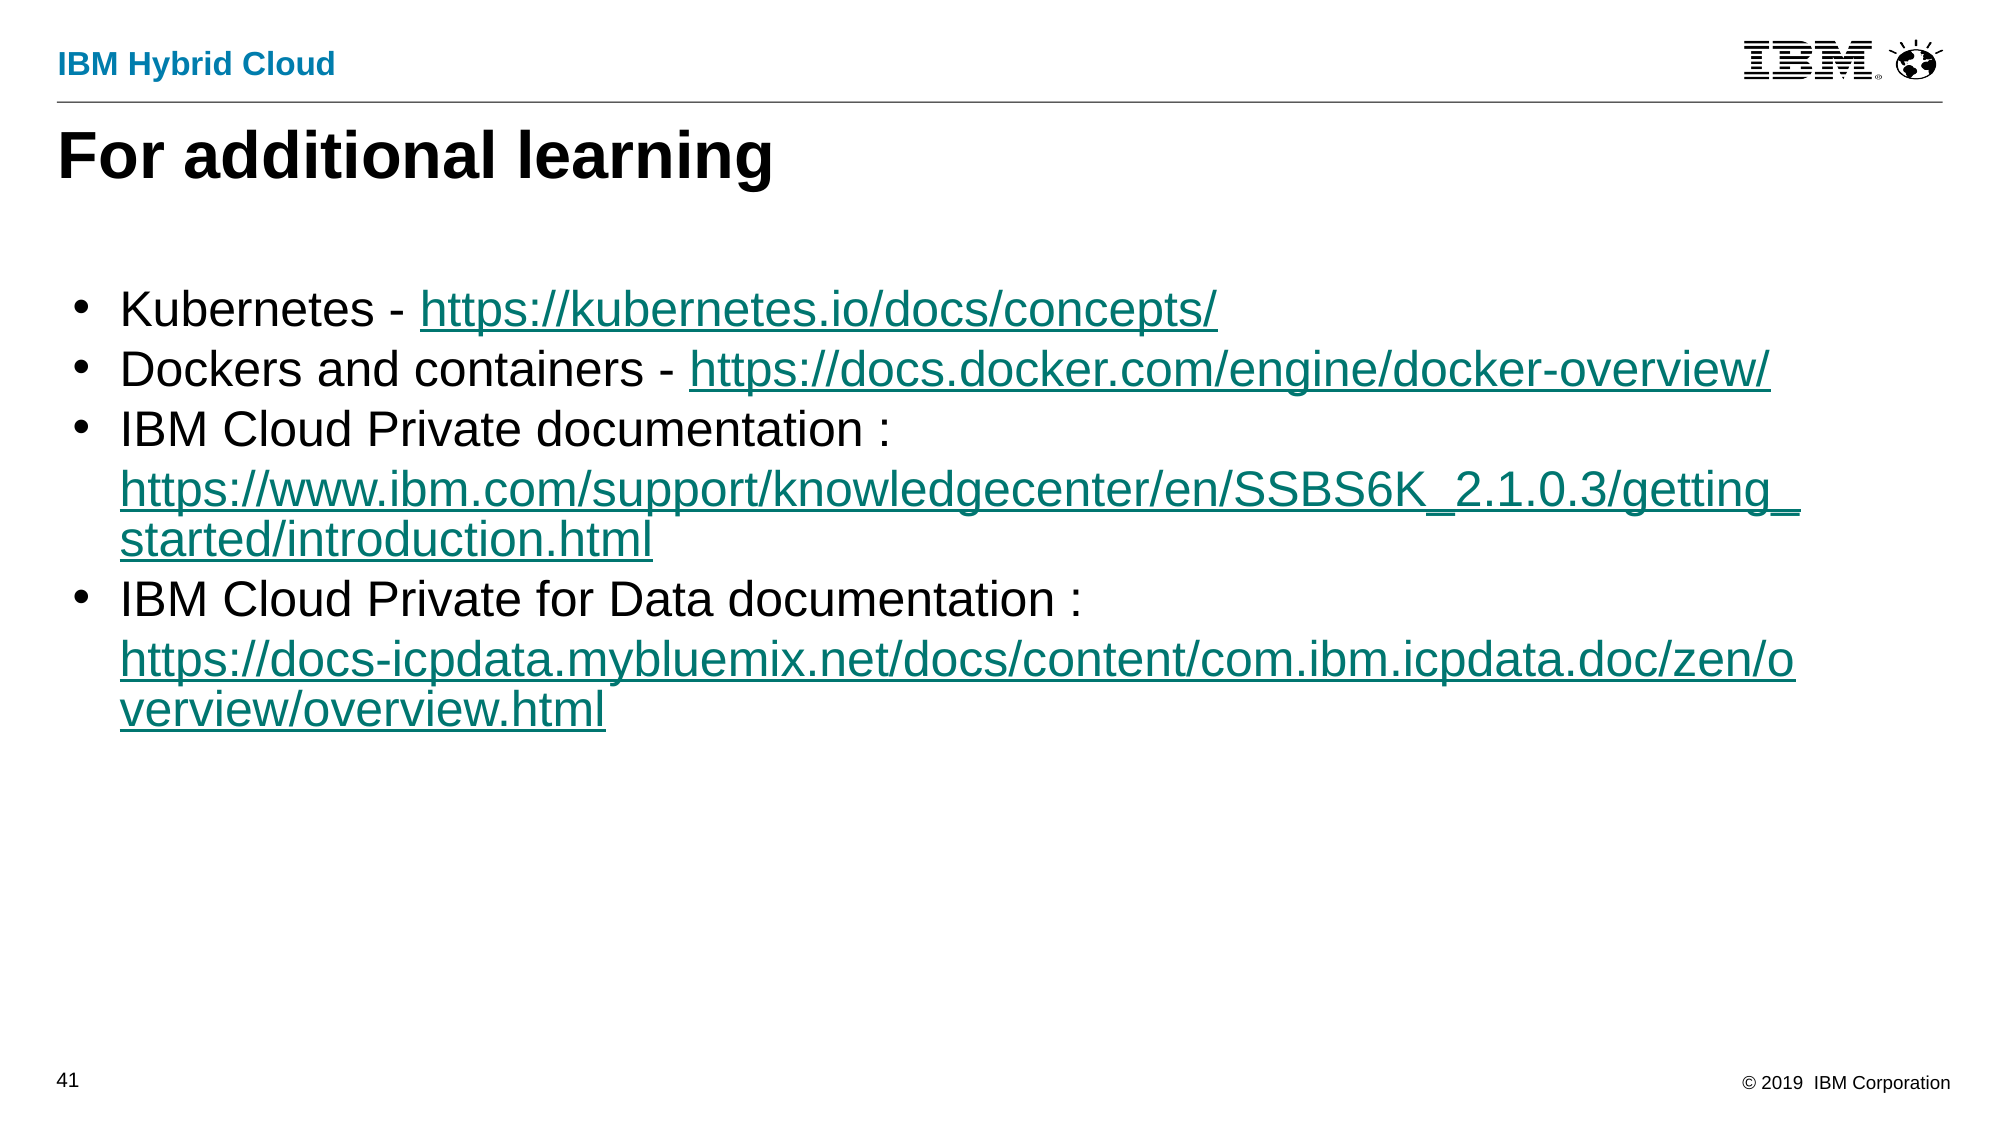

# For additional learning
Kubernetes - https://kubernetes.io/docs/concepts/
Dockers and containers - https://docs.docker.com/engine/docker-overview/
IBM Cloud Private documentation : https://www.ibm.com/support/knowledgecenter/en/SSBS6K_2.1.0.3/getting_started/introduction.html
IBM Cloud Private for Data documentation : https://docs-icpdata.mybluemix.net/docs/content/com.ibm.icpdata.doc/zen/overview/overview.html